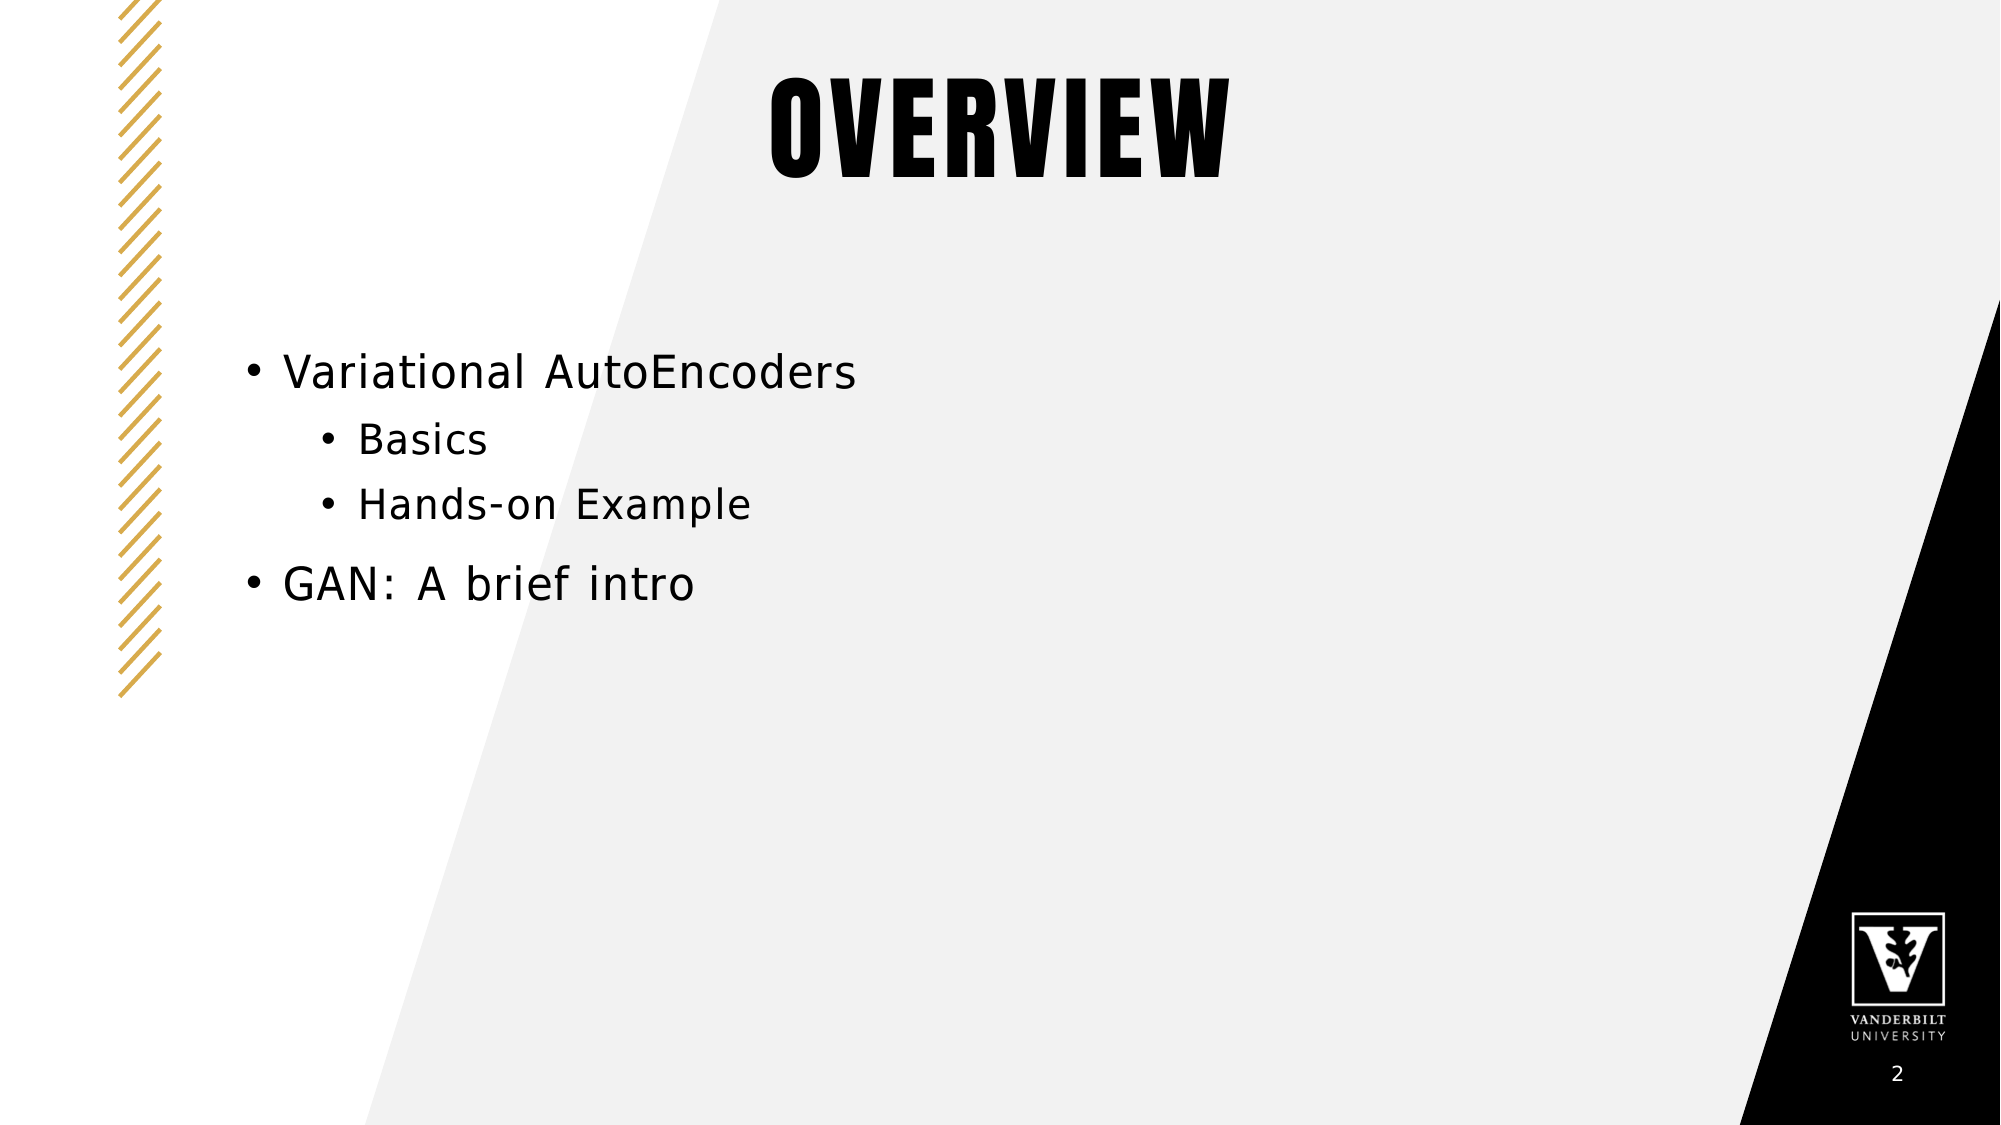

# Overview
Variational AutoEncoders
Basics
Hands-on Example
GAN: A brief intro
2